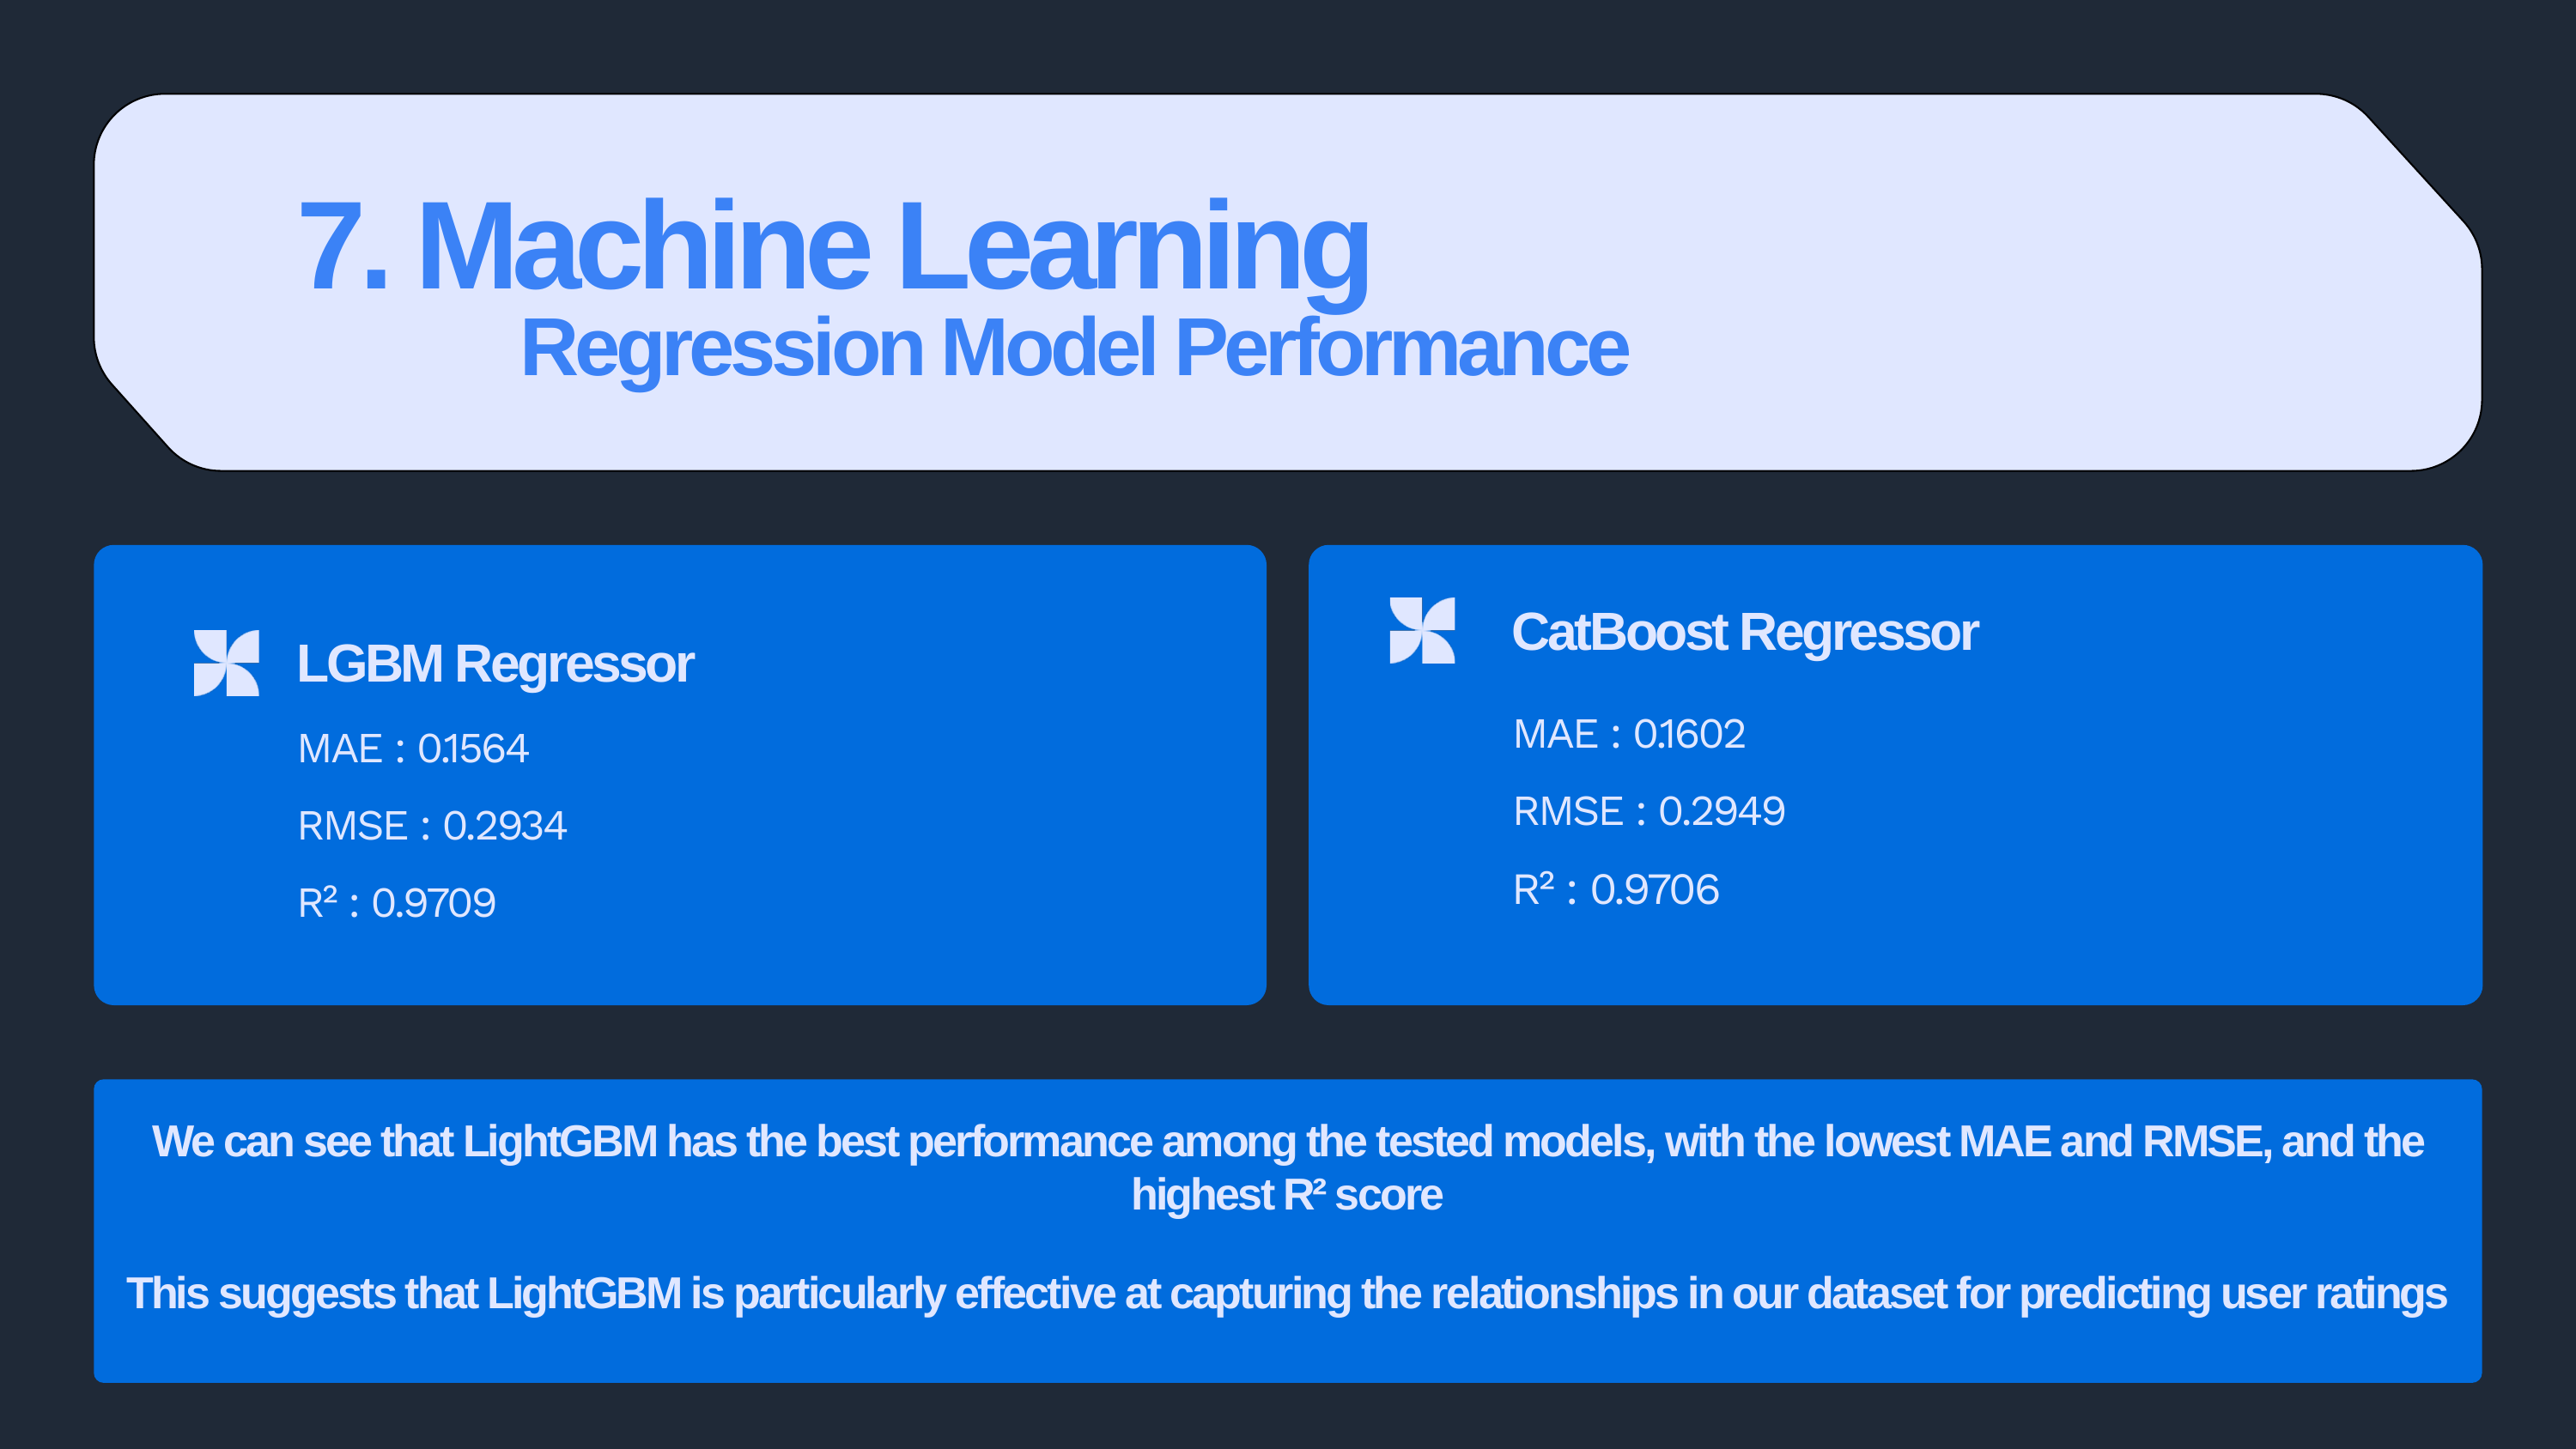

7. Machine Learning
            Regression Model Performance

CatBoost Regressor

MAE : 0.1602

RMSE : 0.2949

R² : 0.9706

LGBM Regressor
MAE : 0.1564

RMSE : 0.2934

R² : 0.9709

We can see that LightGBM has the best performance among the tested models, with the lowest MAE and RMSE, and the highest R² score

This suggests that LightGBM is particularly effective at capturing the relationships in our dataset for predicting user ratings